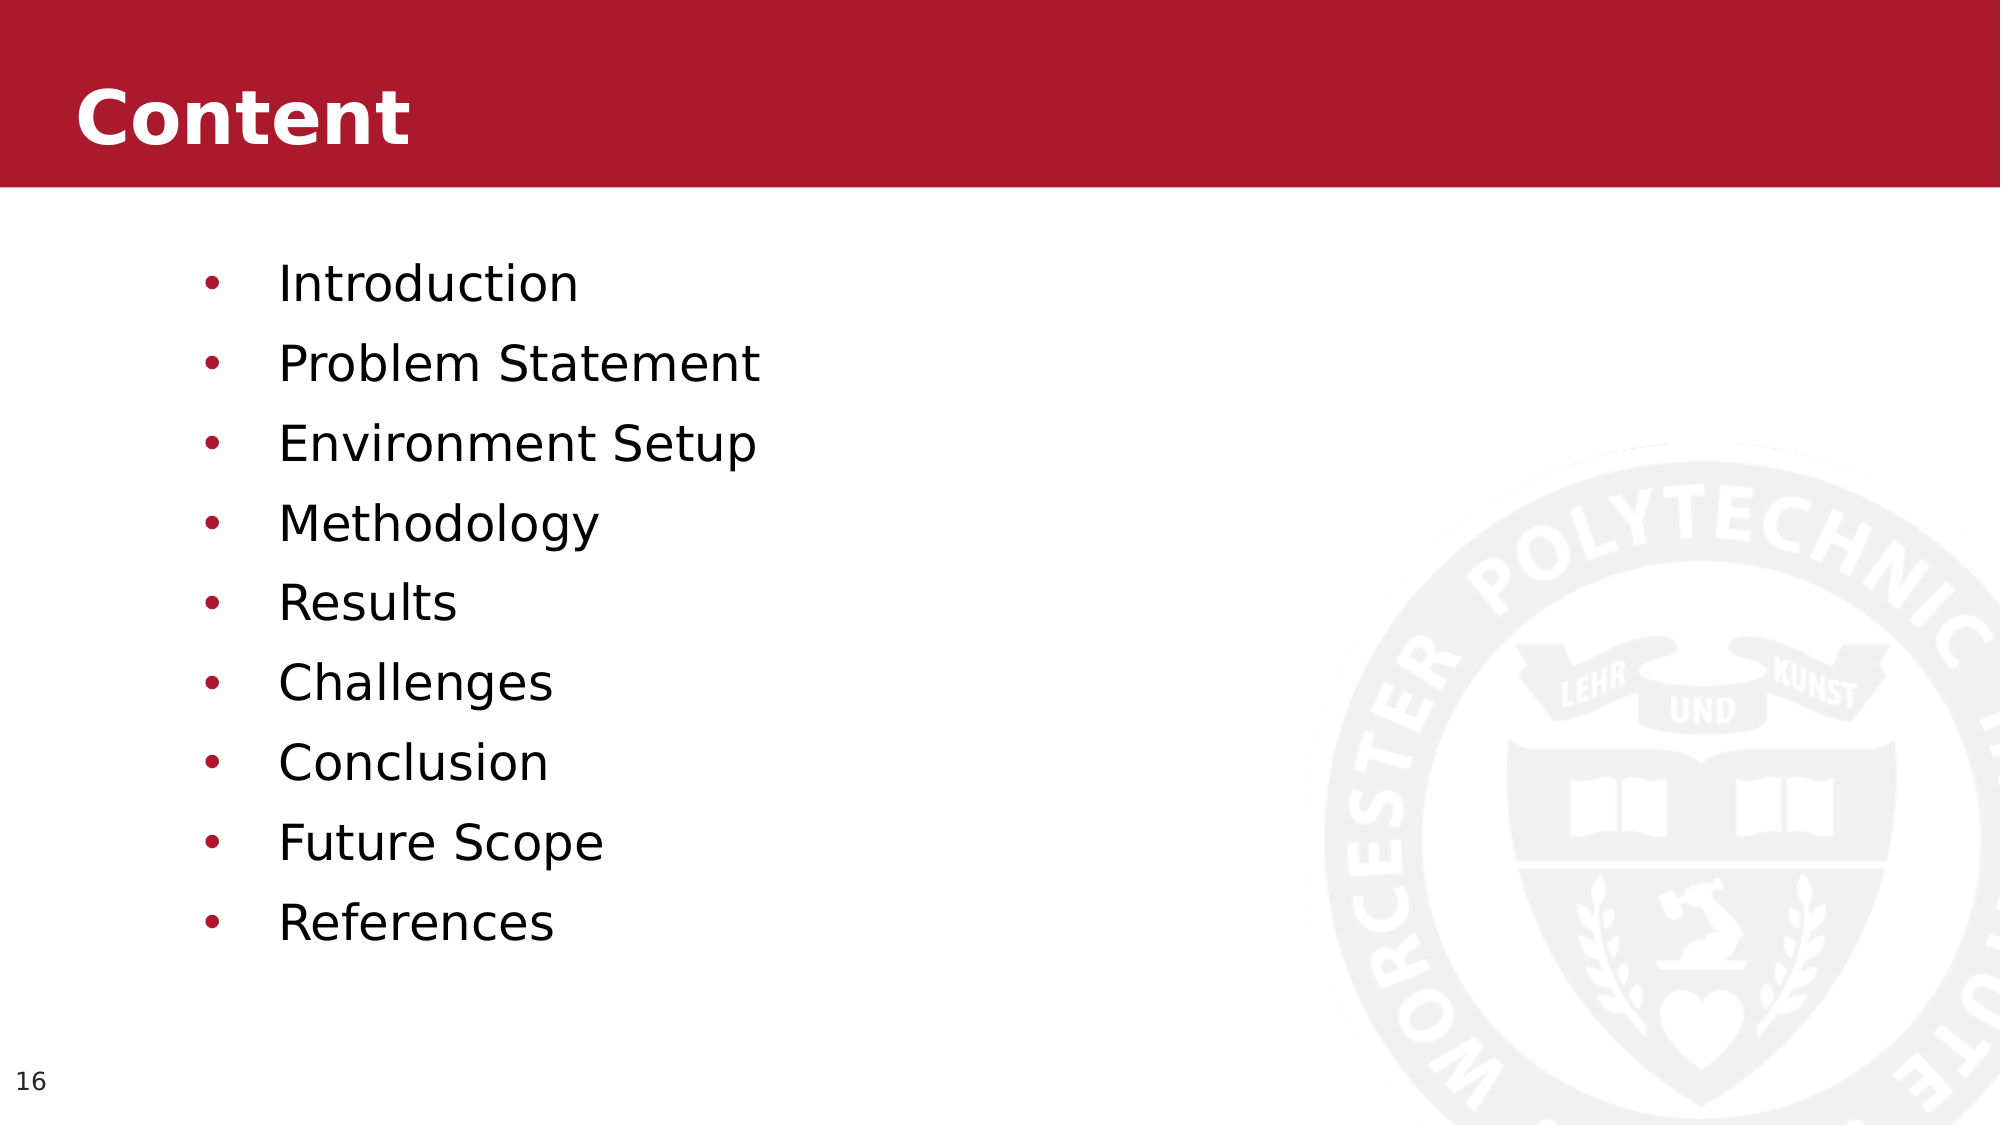

# Content
Introduction
Problem Statement
Environment Setup
Methodology
Results
Challenges
Conclusion
Future Scope
References

16